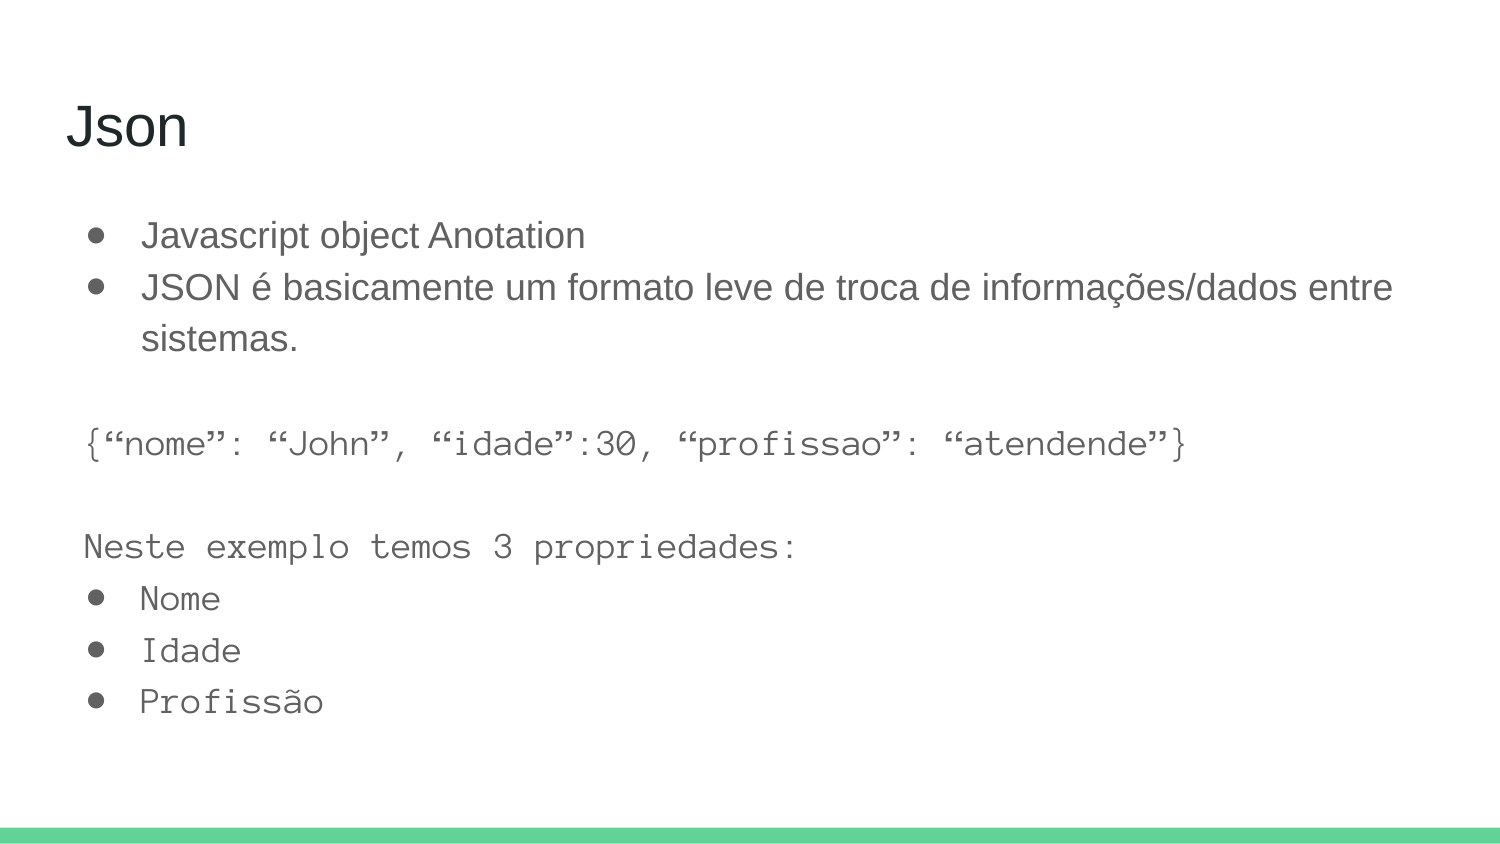

# Json
Javascript object Anotation
JSON é basicamente um formato leve de troca de informações/dados entre sistemas.

{“nome”: “John”, “idade”:30, “profissao”: “atendende”}

Neste exemplo temos 3 propriedades:
Nome
Idade
Profissão